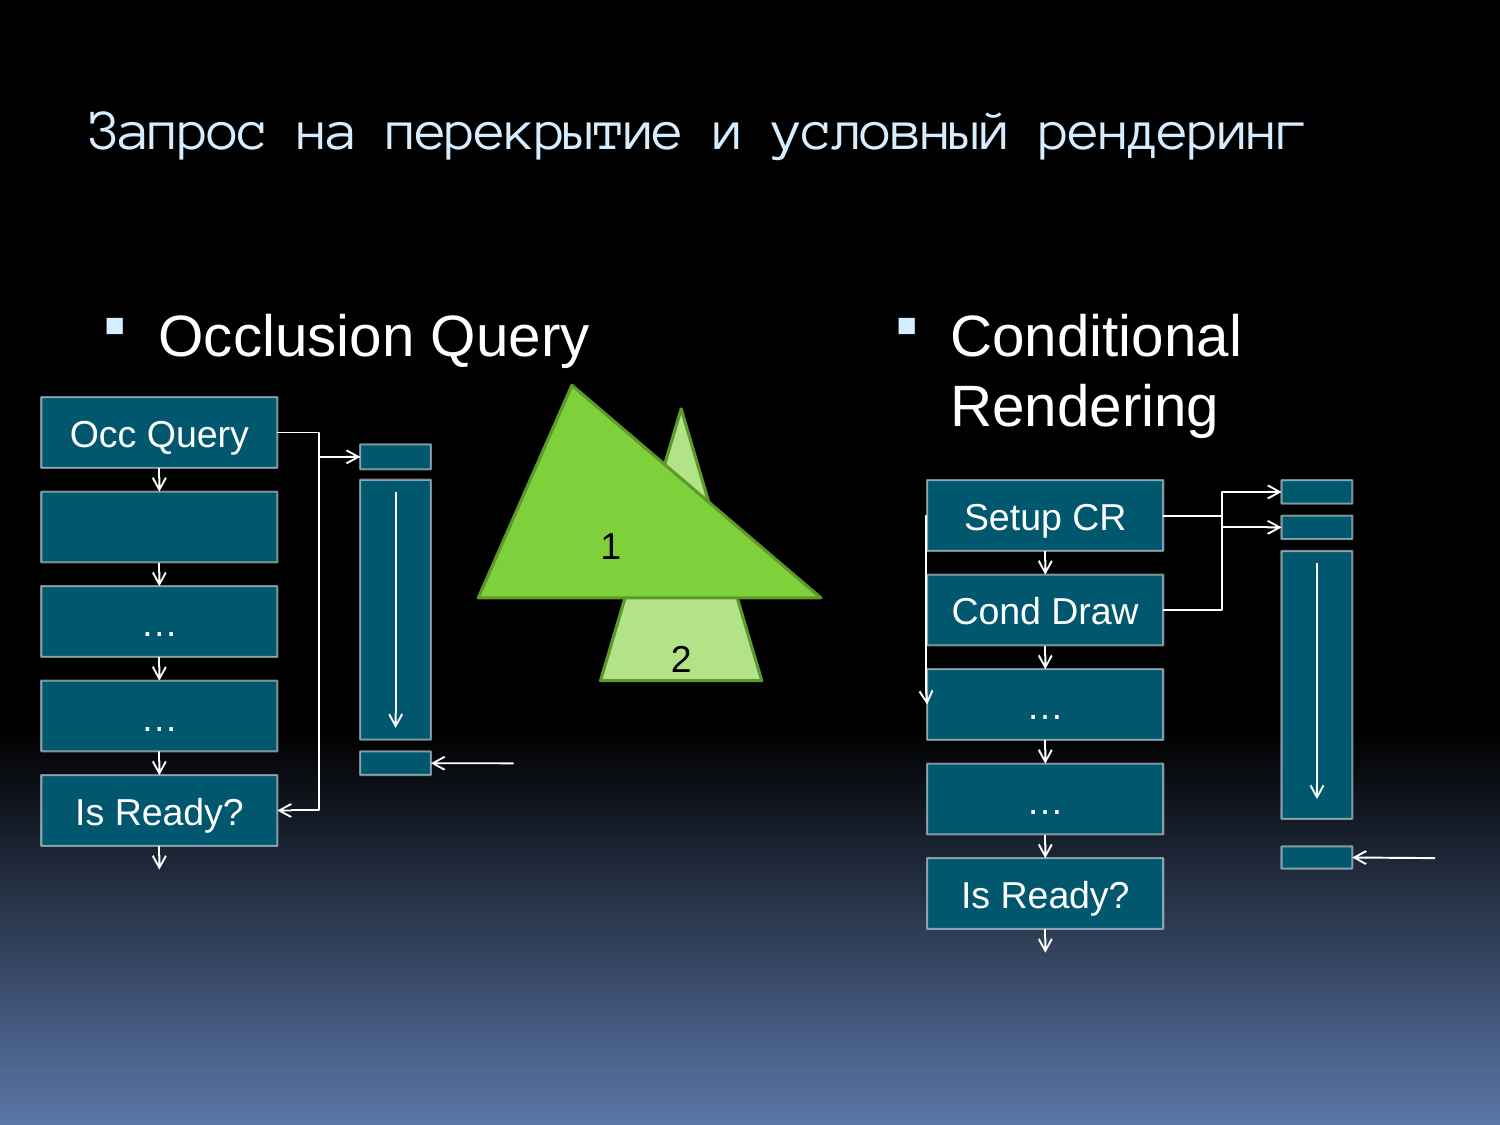

# Запрос на перекрытие и условный рендеринг
Occlusion Query
Conditional Rendering
1
Occ Query

2

Setup CR

Cond Draw
…
…
…

…
Is Ready?

Is Ready?